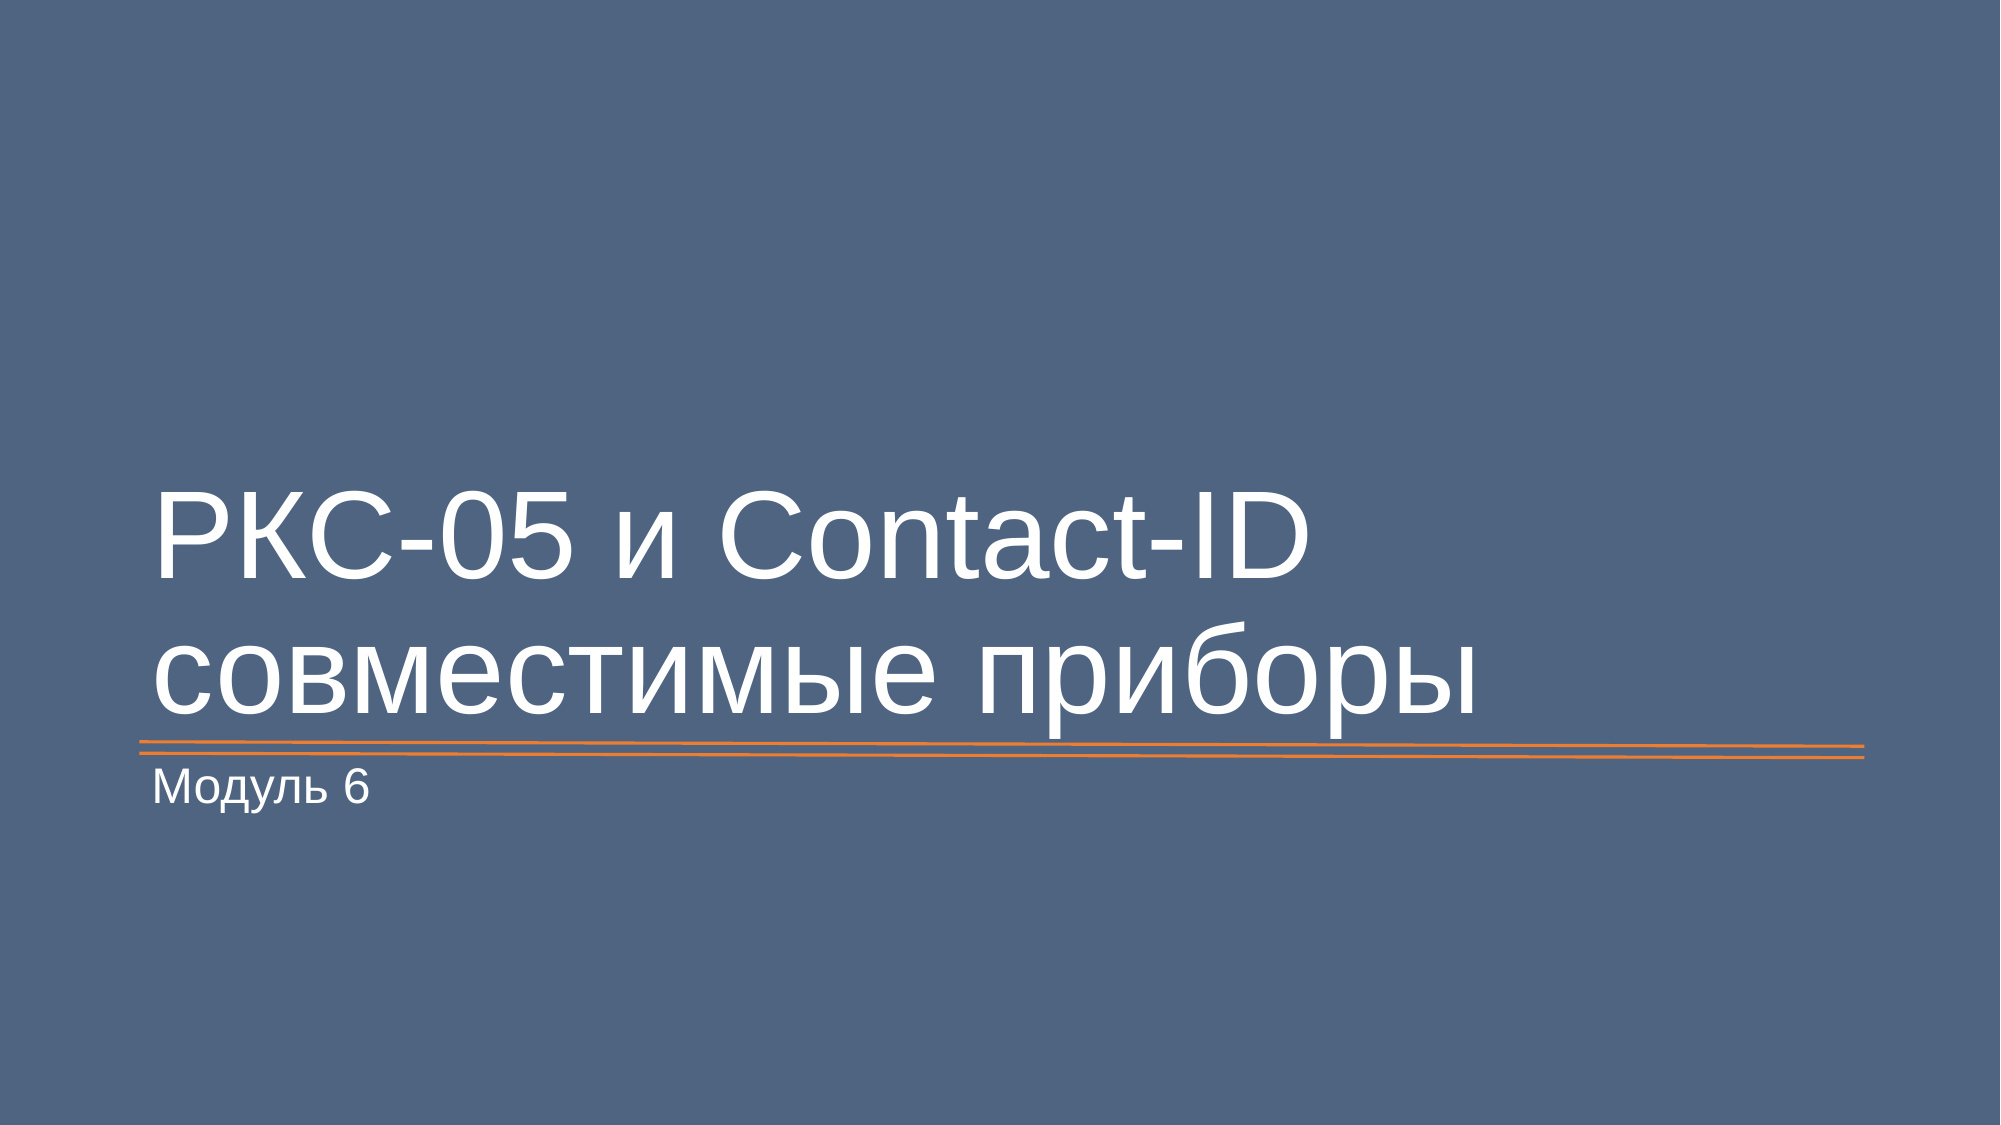

# РКС-05 и Contact-ID совместимые приборы
Модуль 6